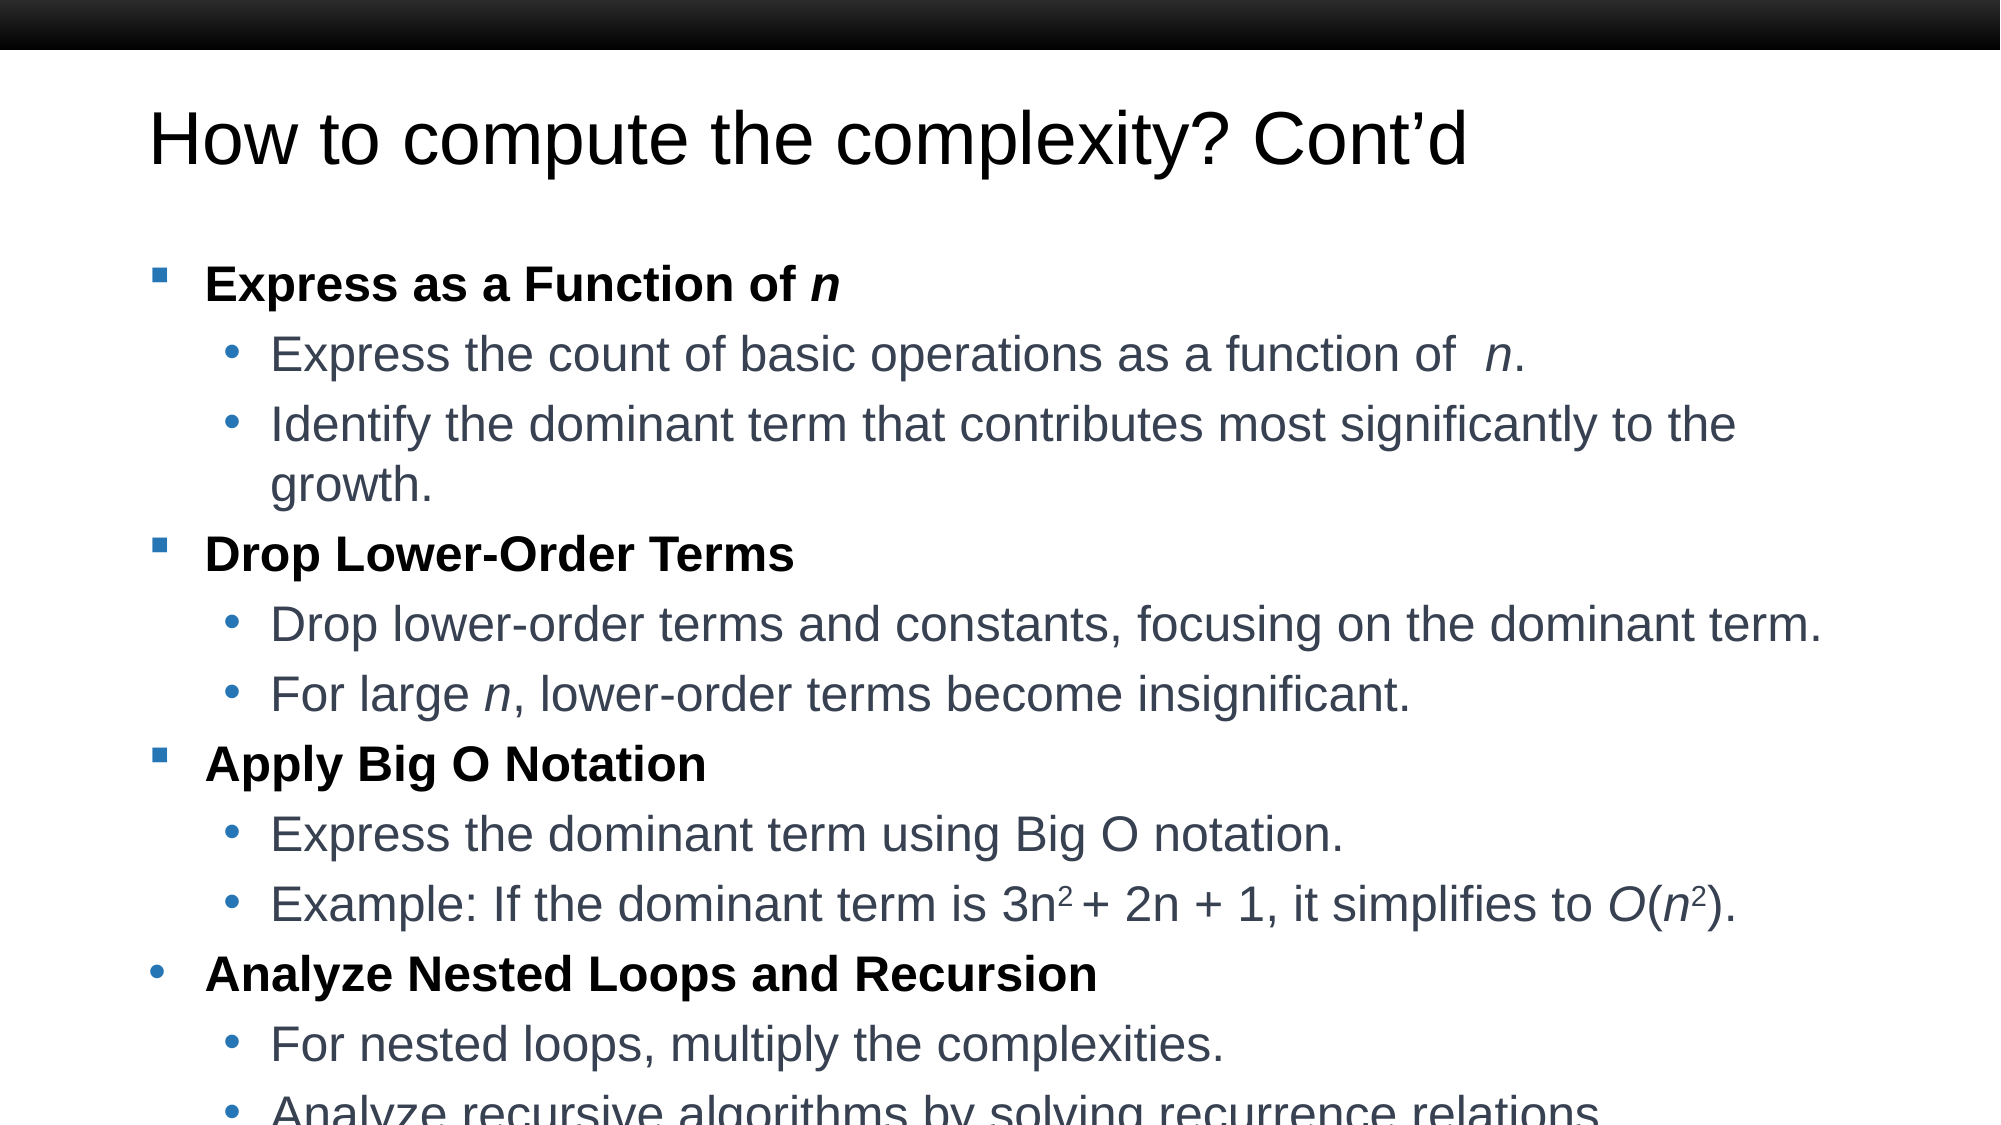

# How to compute the complexity? Cont’d
Express as a Function of n
Express the count of basic operations as a function of  n.
Identify the dominant term that contributes most significantly to the growth.
Drop Lower-Order Terms
Drop lower-order terms and constants, focusing on the dominant term.
For large n, lower-order terms become insignificant.
Apply Big O Notation
Express the dominant term using Big O notation.
Example: If the dominant term is 3n2 + 2n + 1, it simplifies to O(n2).
Analyze Nested Loops and Recursion
For nested loops, multiply the complexities.
Analyze recursive algorithms by solving recurrence relations.